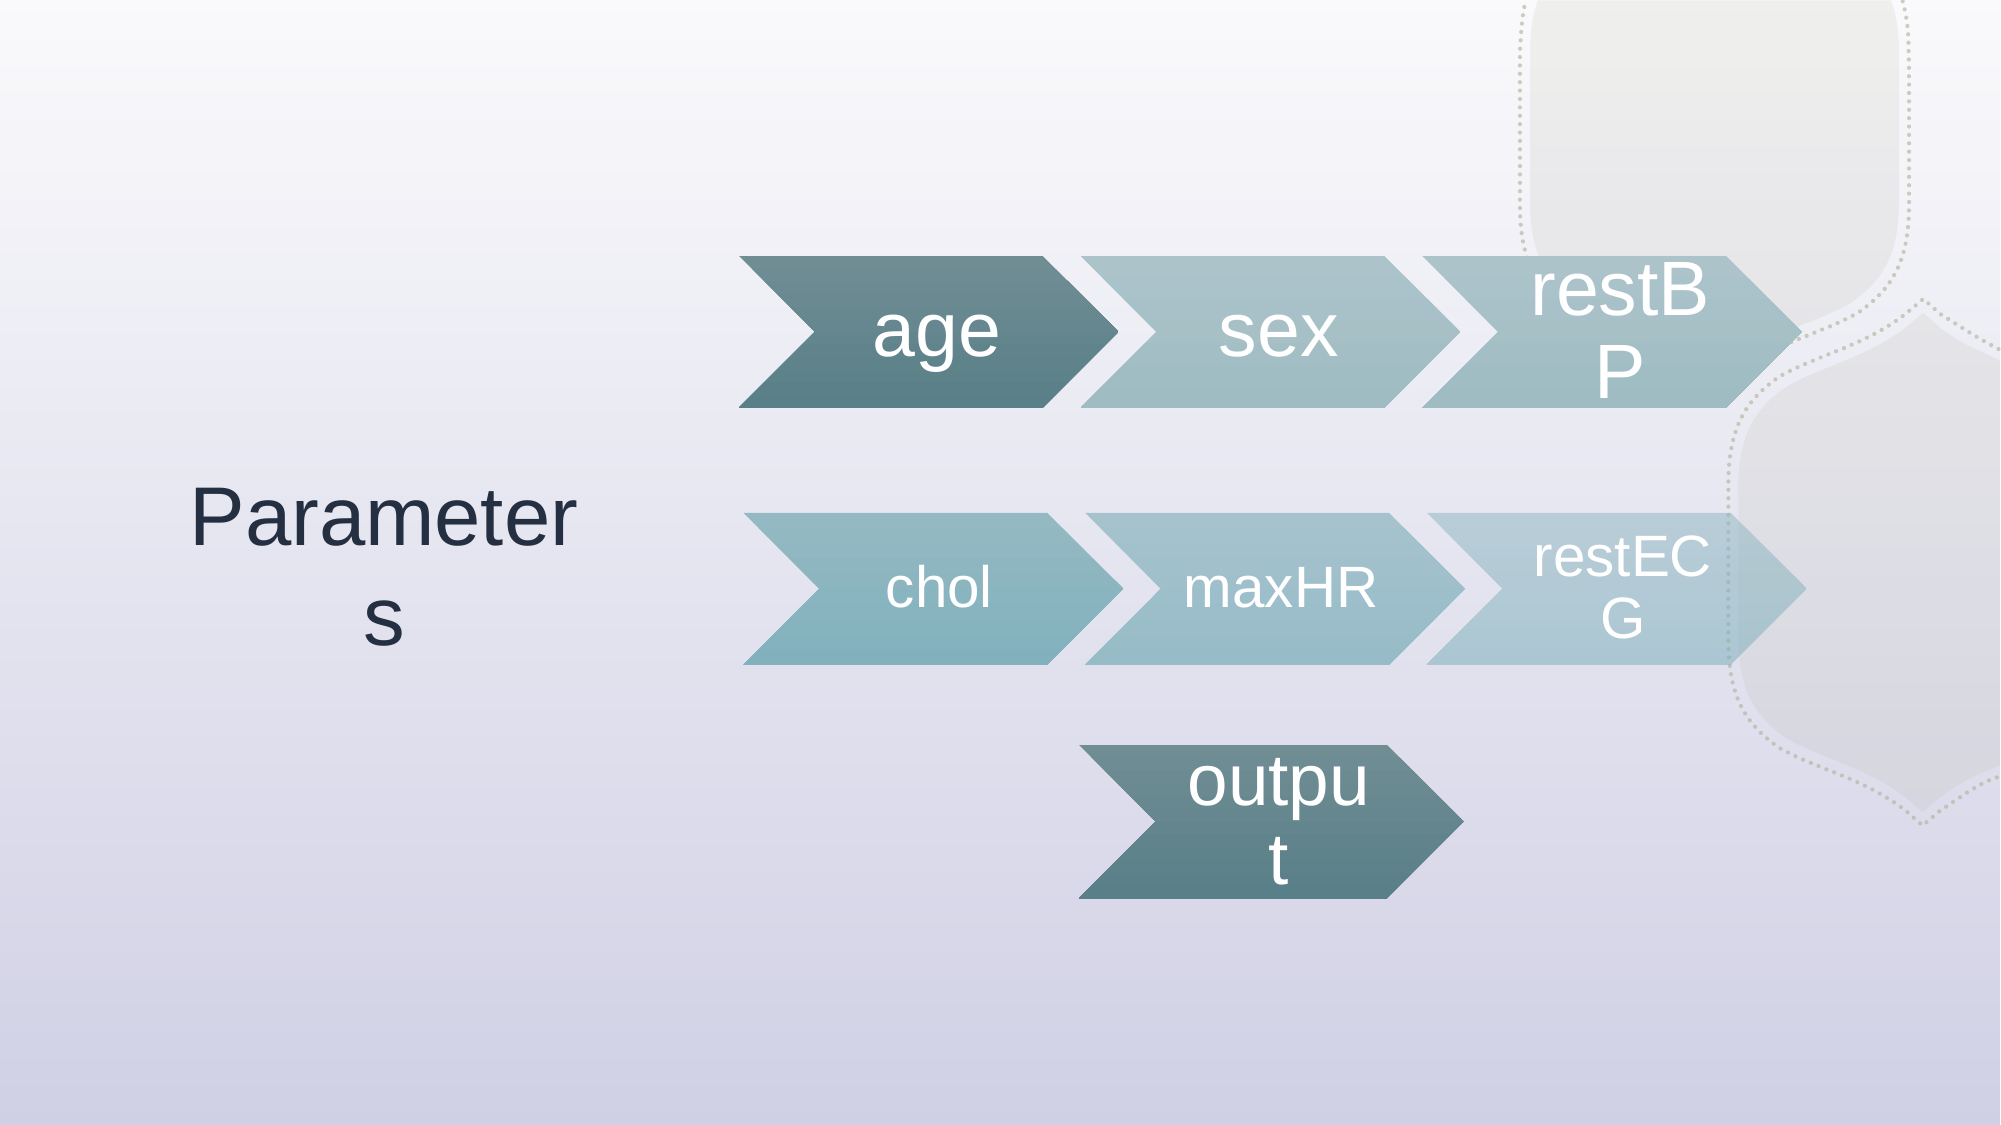

age
sex
restBP
# Parameters
chol
maxHR
restECG
output